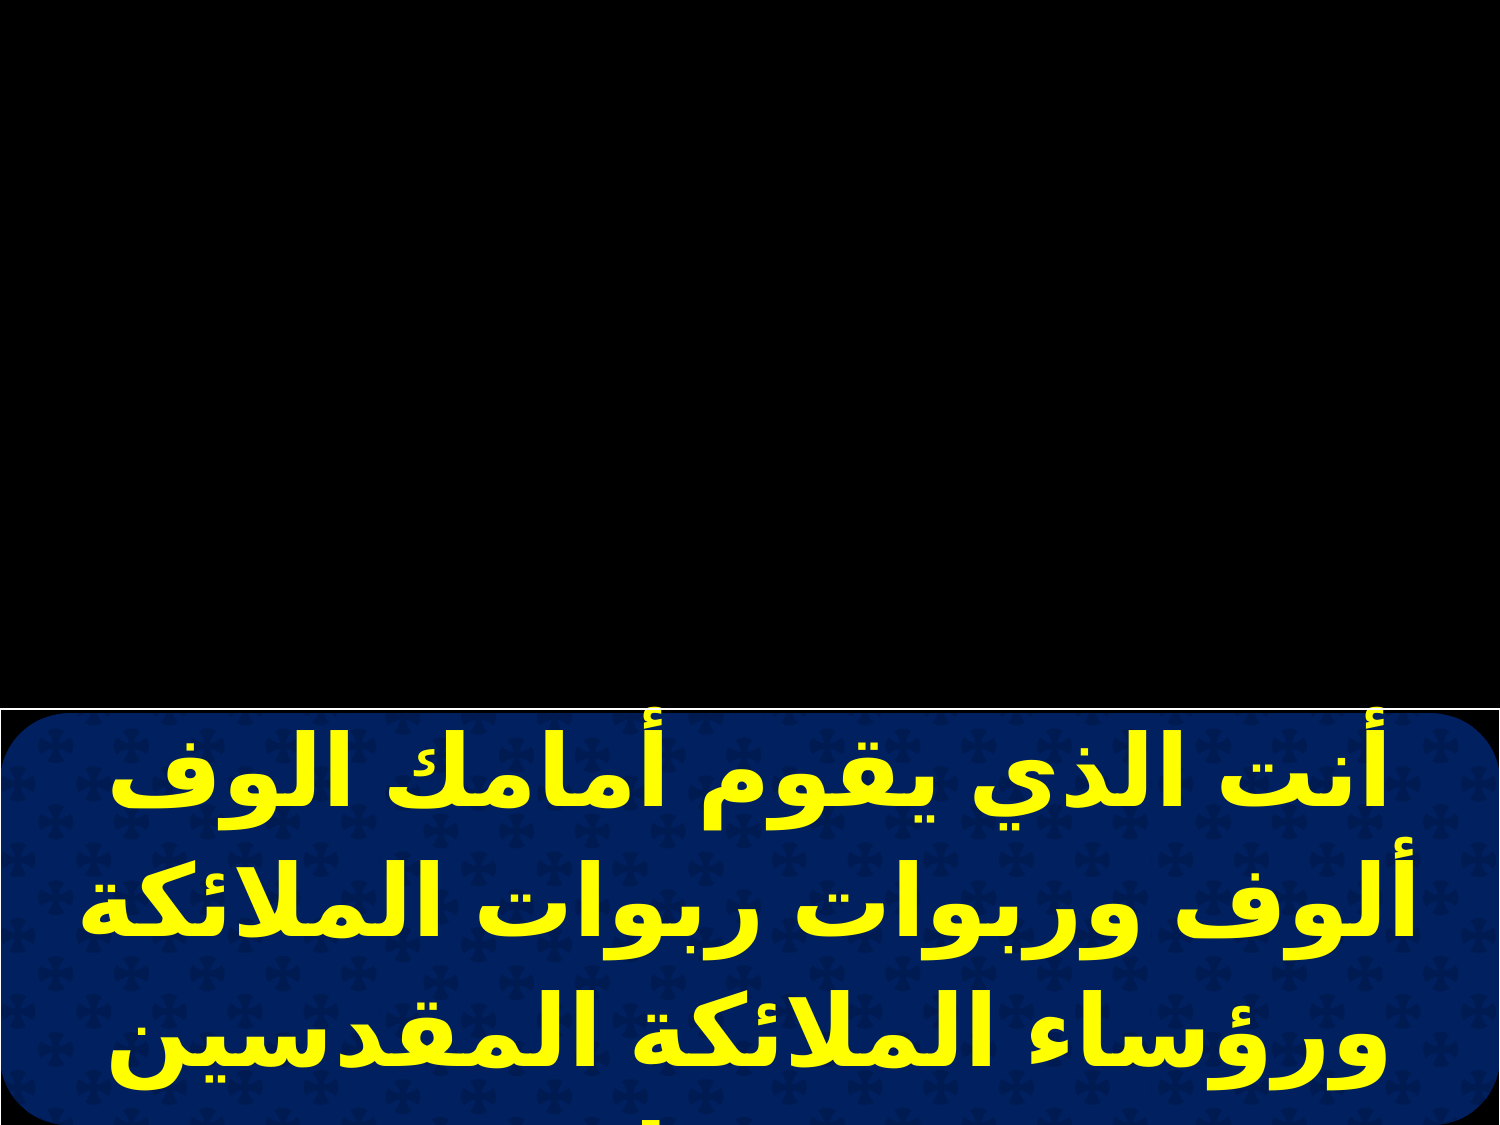

| أنت الذي يقوم أمامك الوف ألوف وربوات ربوات الملائكة ورؤساء الملائكة المقدسين يخدمونك . |
| --- |